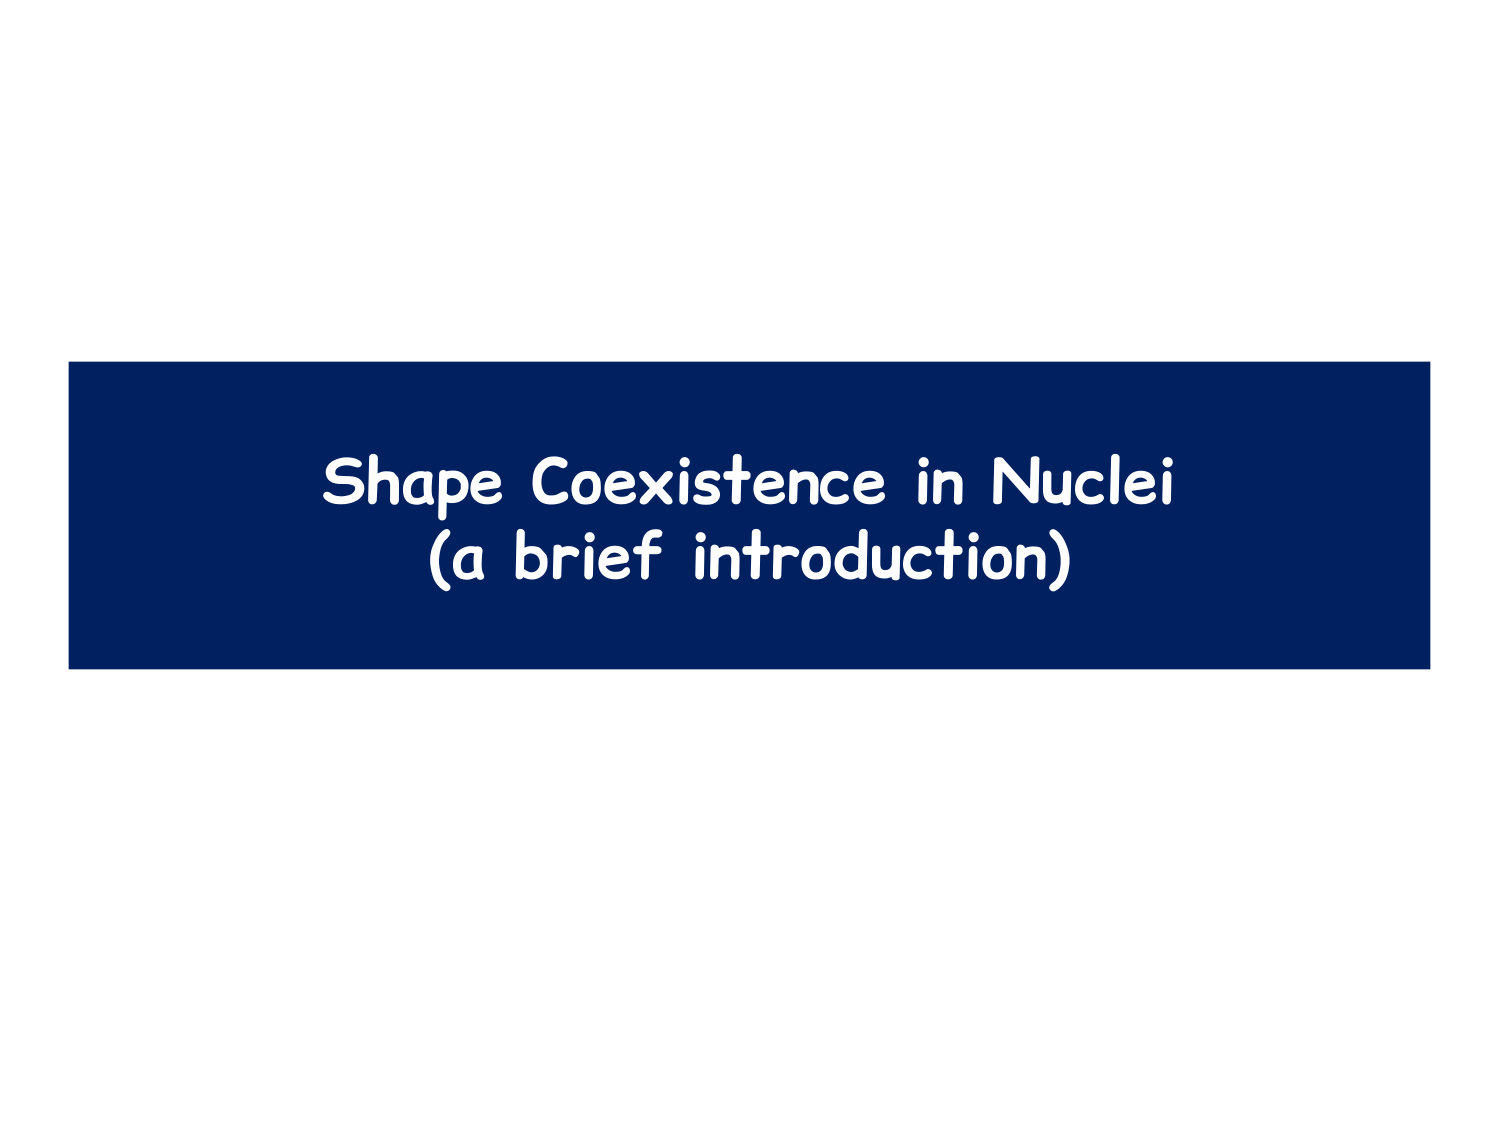

# Shape Coexistence in Nuclei (a brief introduction)